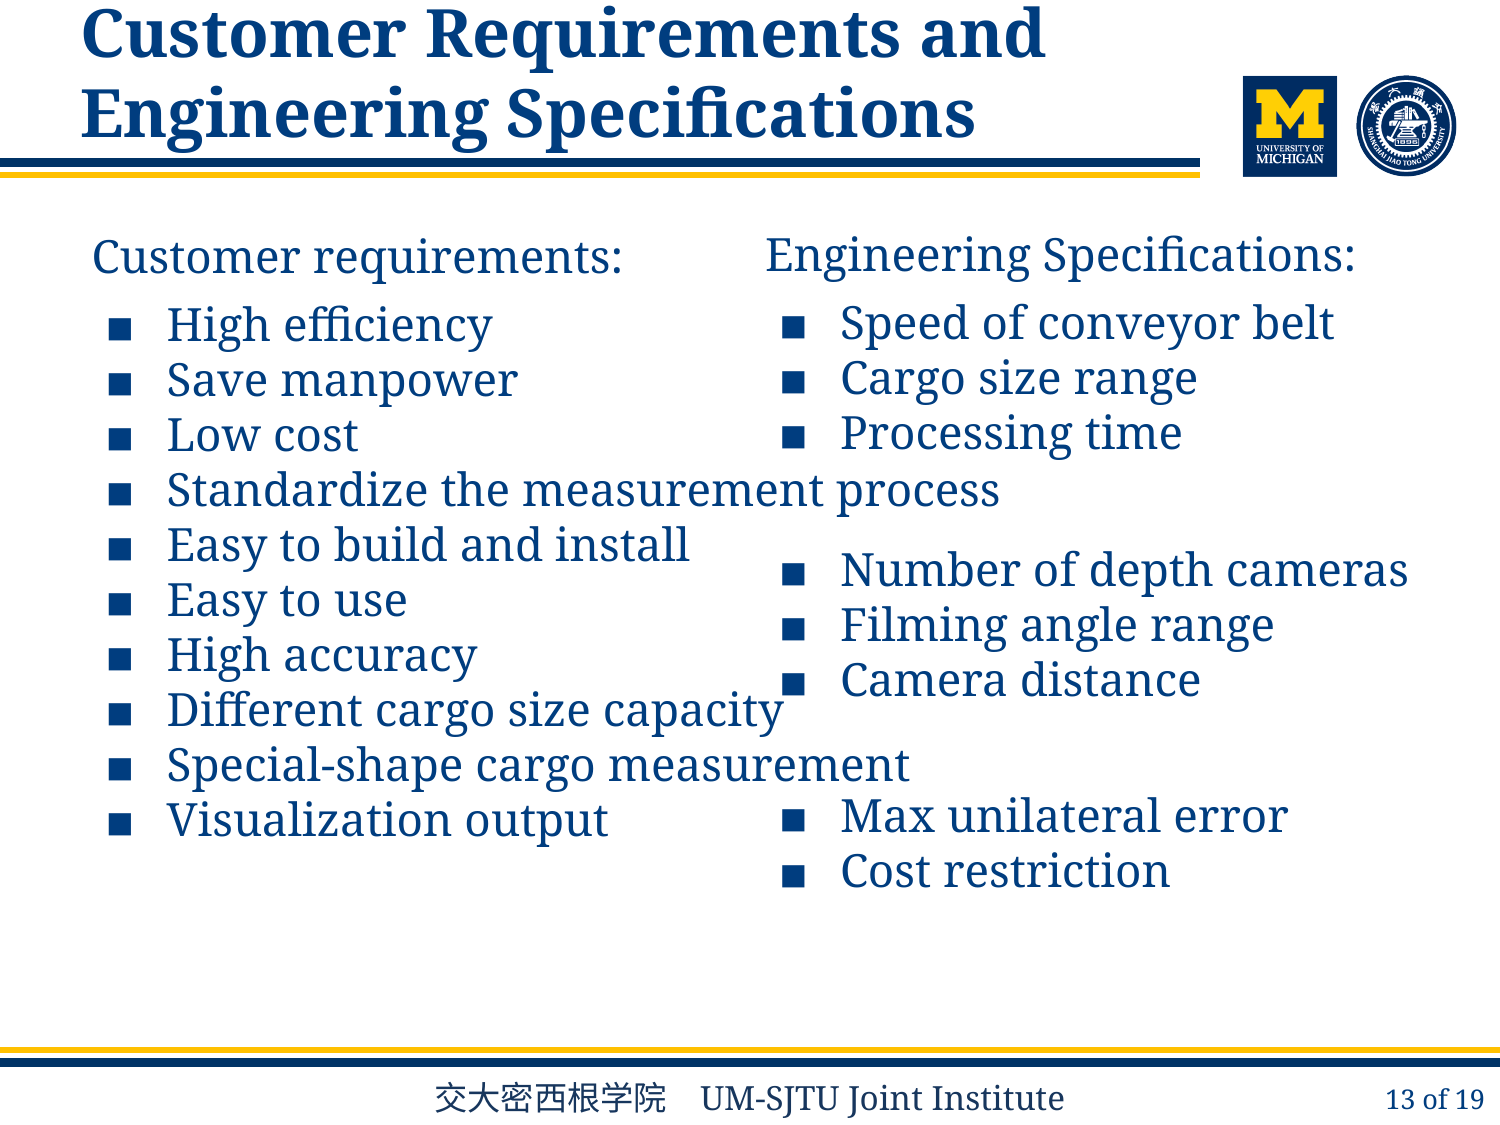

# Customer Requirements and Engineering Specifications
Engineering Specifications:
Speed of conveyor belt
Cargo size range
Processing time

Number of depth cameras
Filming angle range
Camera distance

Max unilateral error
Cost restriction
Customer requirements:
High efficiency
Save manpower
Low cost
Standardize the measurement process
Easy to build and install
Easy to use
High accuracy
Different cargo size capacity
Special-shape cargo measurement
Visualization output

13 of 19